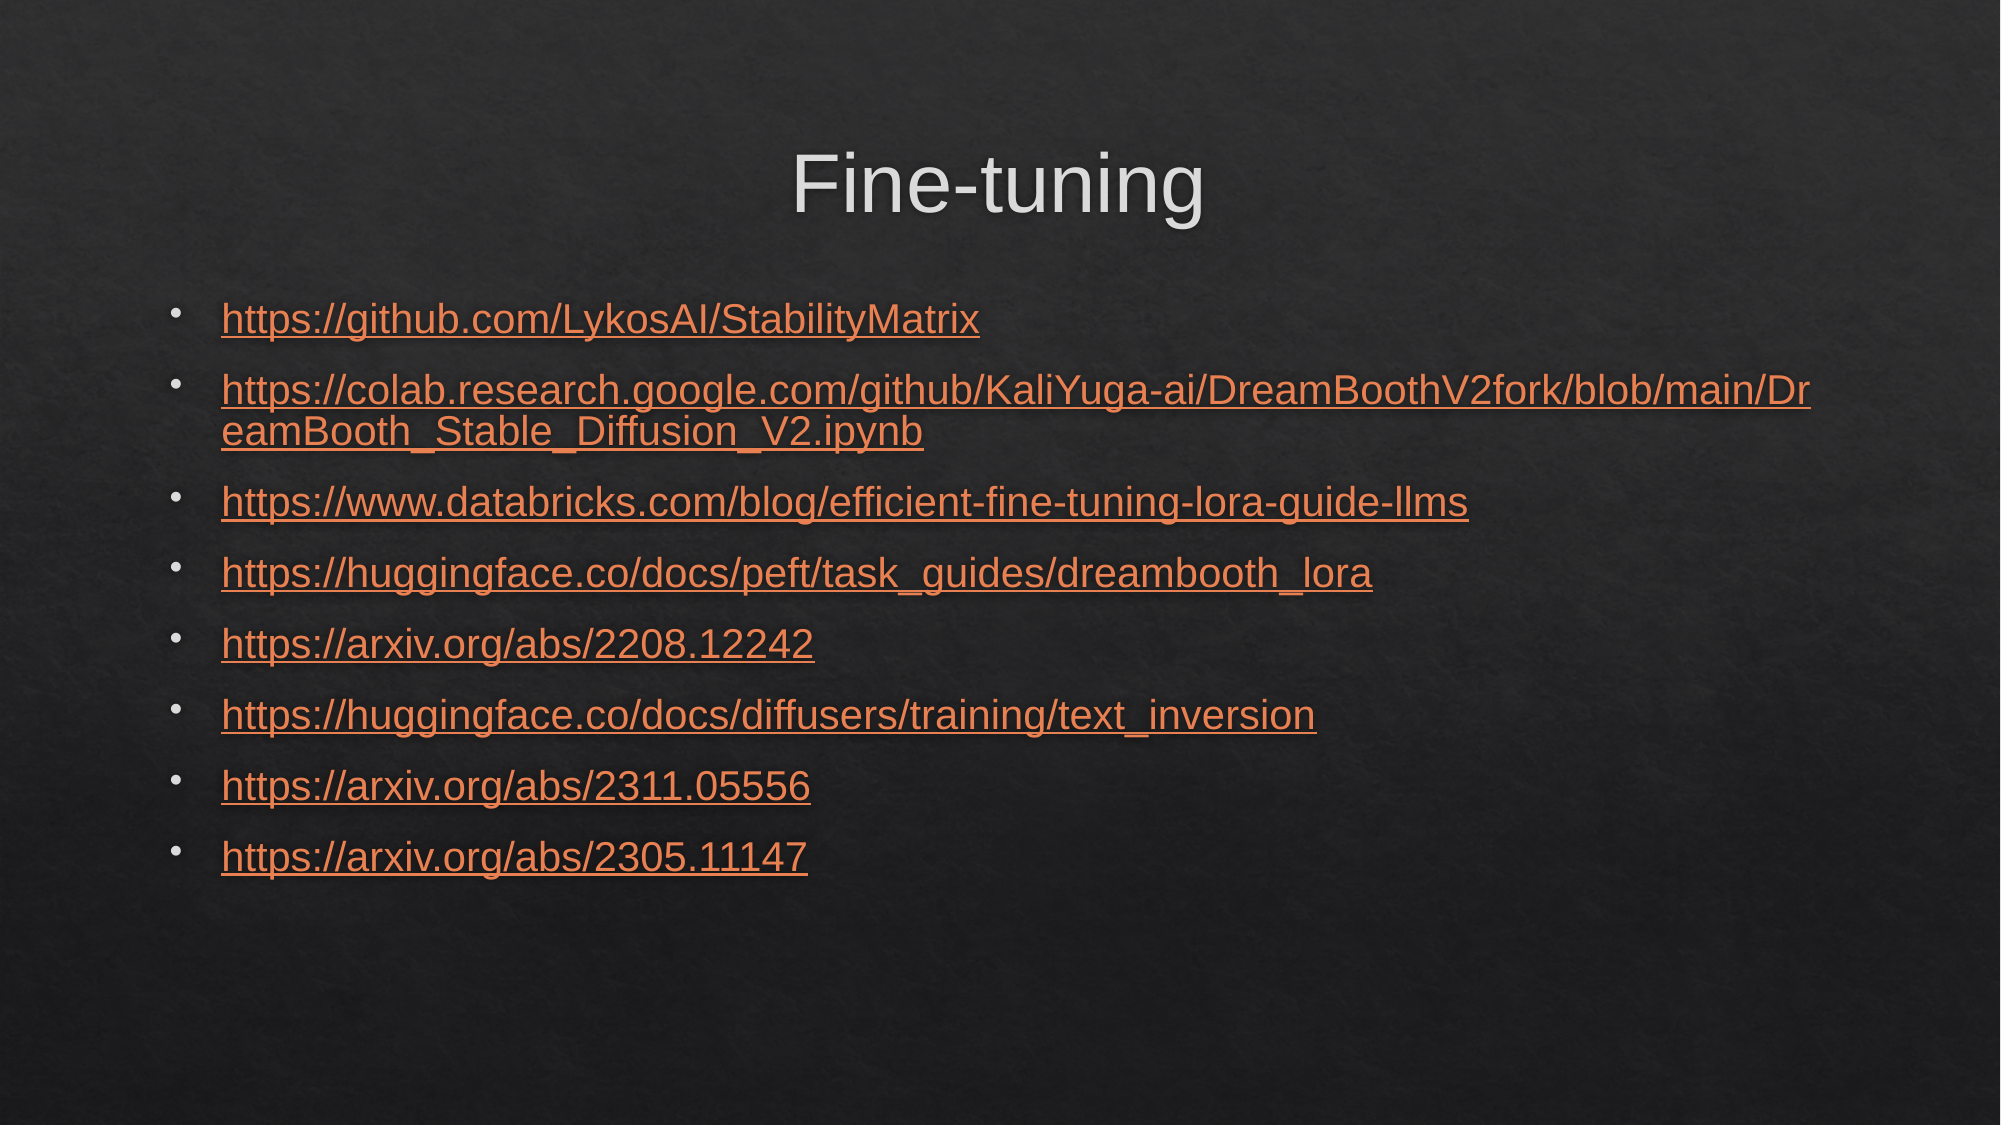

# Fine-tuning
https://github.com/LykosAI/StabilityMatrix
https://colab.research.google.com/github/KaliYuga-ai/DreamBoothV2fork/blob/main/DreamBooth_Stable_Diffusion_V2.ipynb
https://www.databricks.com/blog/efficient-fine-tuning-lora-guide-llms
https://huggingface.co/docs/peft/task_guides/dreambooth_lora
https://arxiv.org/abs/2208.12242
https://huggingface.co/docs/diffusers/training/text_inversion
https://arxiv.org/abs/2311.05556
https://arxiv.org/abs/2305.11147